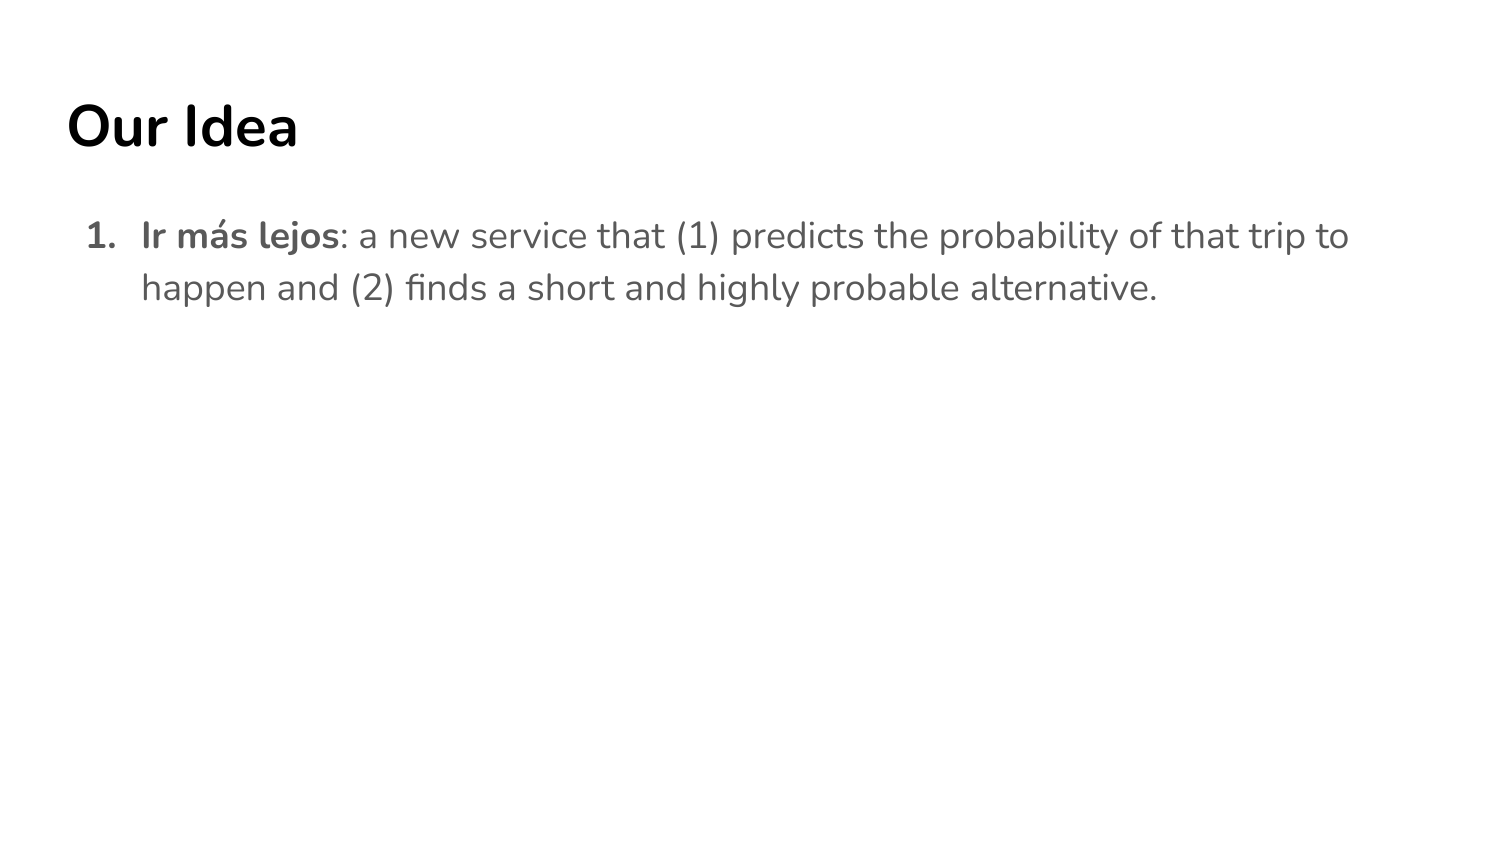

# Our Idea
Ir más lejos: a new service that (1) predicts the probability of that trip to happen and (2) finds a short and highly probable alternative.